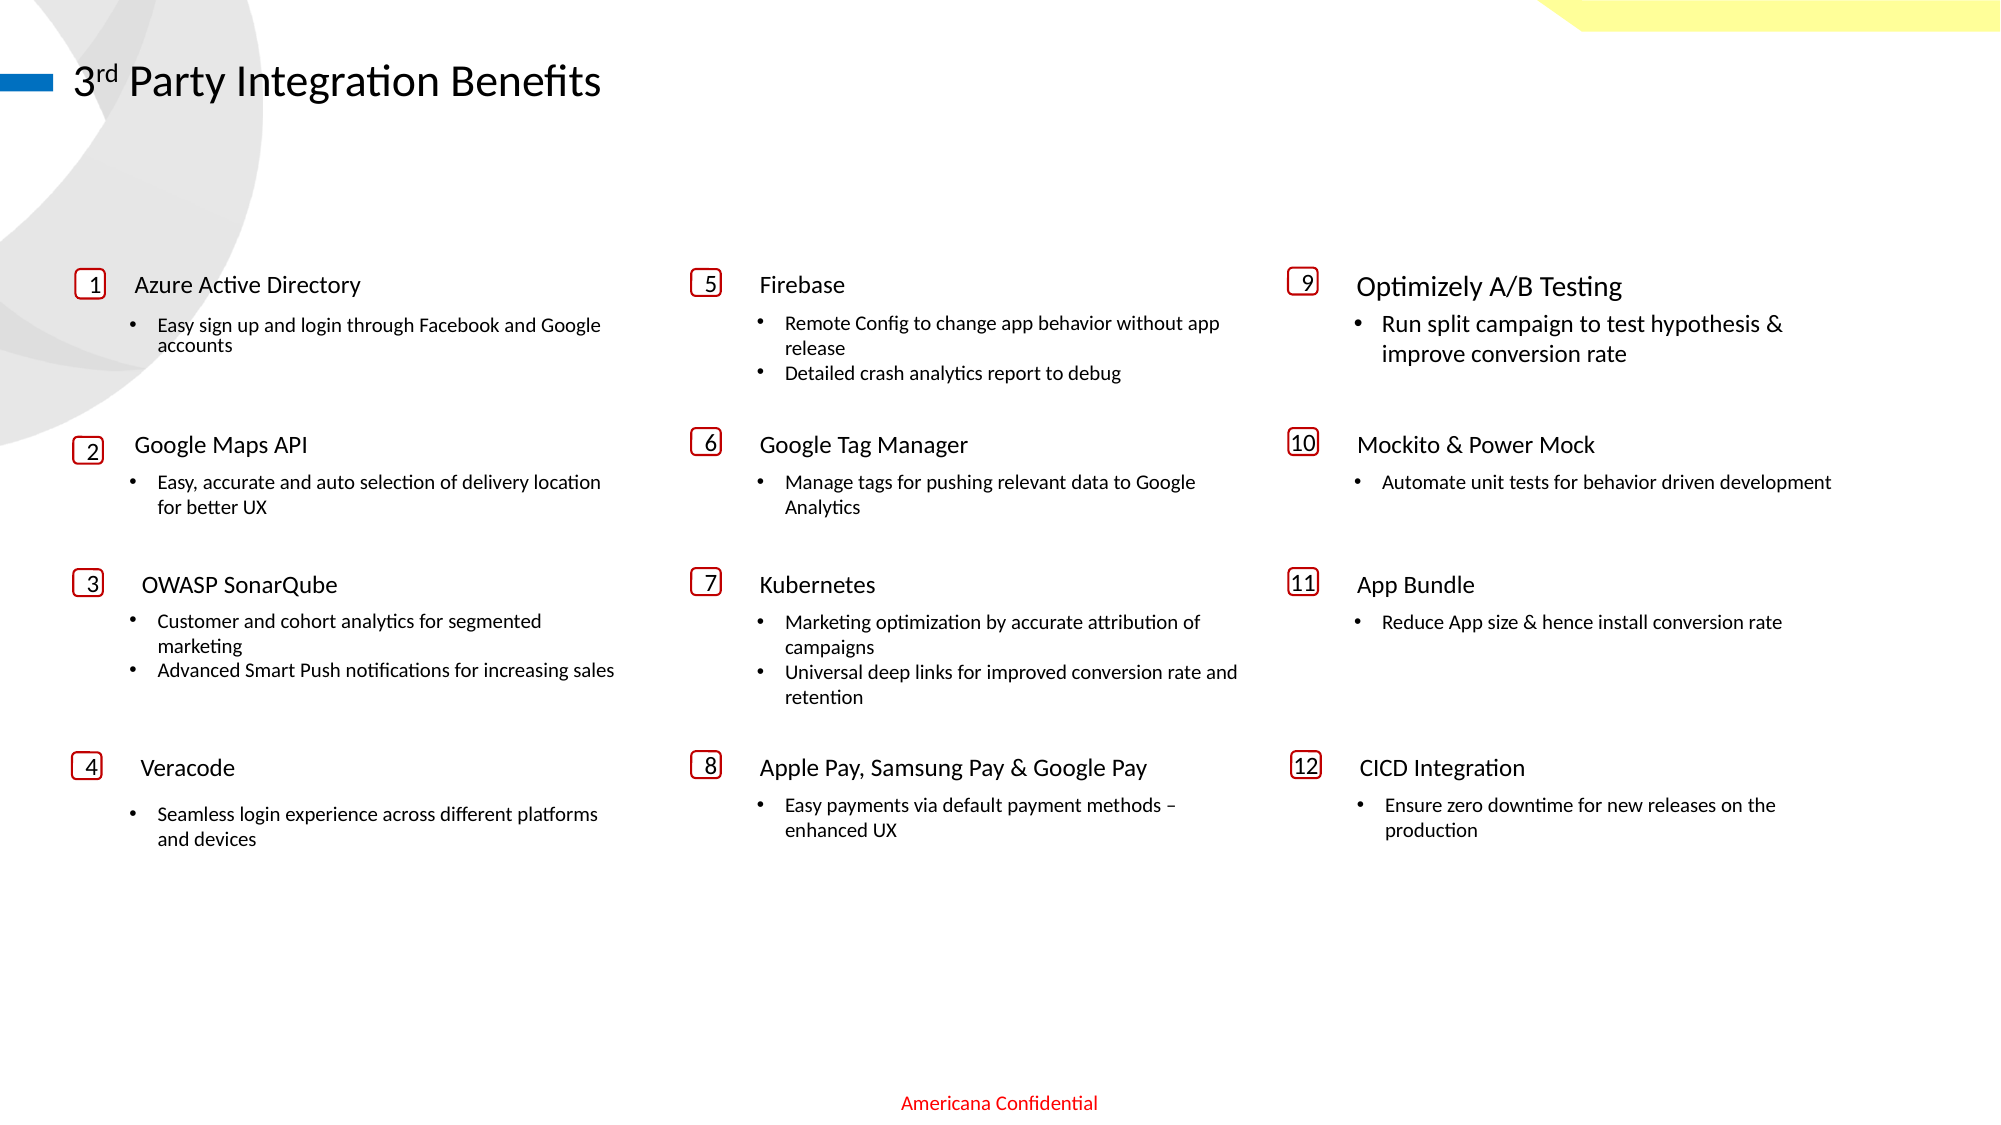

3rd Party Integration Benefits

9
Optimizely A/B Testing
Run split campaign to test hypothesis & improve conversion rate
1
Azure Active Directory
Easy sign up and login through Facebook and Google accounts

5
Firebase
Remote Config to change app behavior without app release
Detailed crash analytics report to debug
Google Maps API
2
Easy, accurate and auto selection of delivery location for better UX
6
Google Tag Manager
Manage tags for pushing relevant data to Google Analytics
10
Mockito & Power Mock
Automate unit tests for behavior driven development
OWASP SonarQube
3
Customer and cohort analytics for segmented marketing
Advanced Smart Push notifications for increasing sales
7
Kubernetes
Marketing optimization by accurate attribution of campaigns
Universal deep links for improved conversion rate and retention
11
App Bundle
Reduce App size & hence install conversion rate
Veracode
4
Seamless login experience across different platforms and devices
8
Apple Pay, Samsung Pay & Google Pay
Easy payments via default payment methods – enhanced UX
12
CICD Integration
Ensure zero downtime for new releases on the production